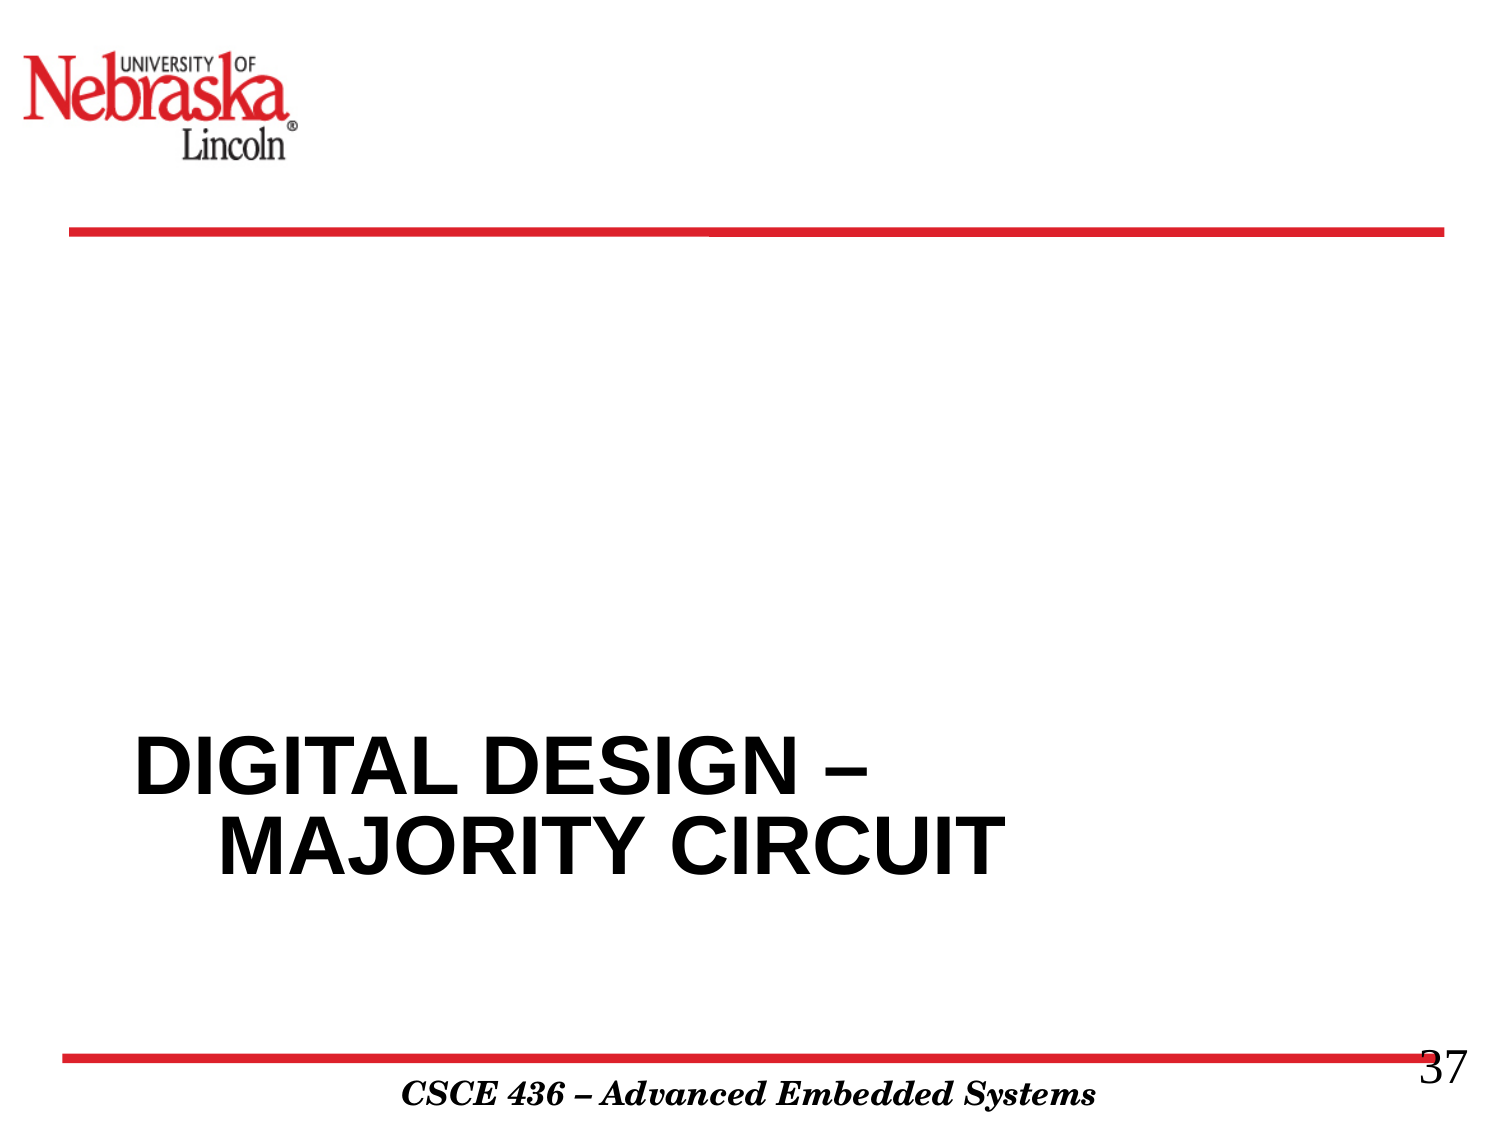

# Digital Design – 	Majority Circuit
37